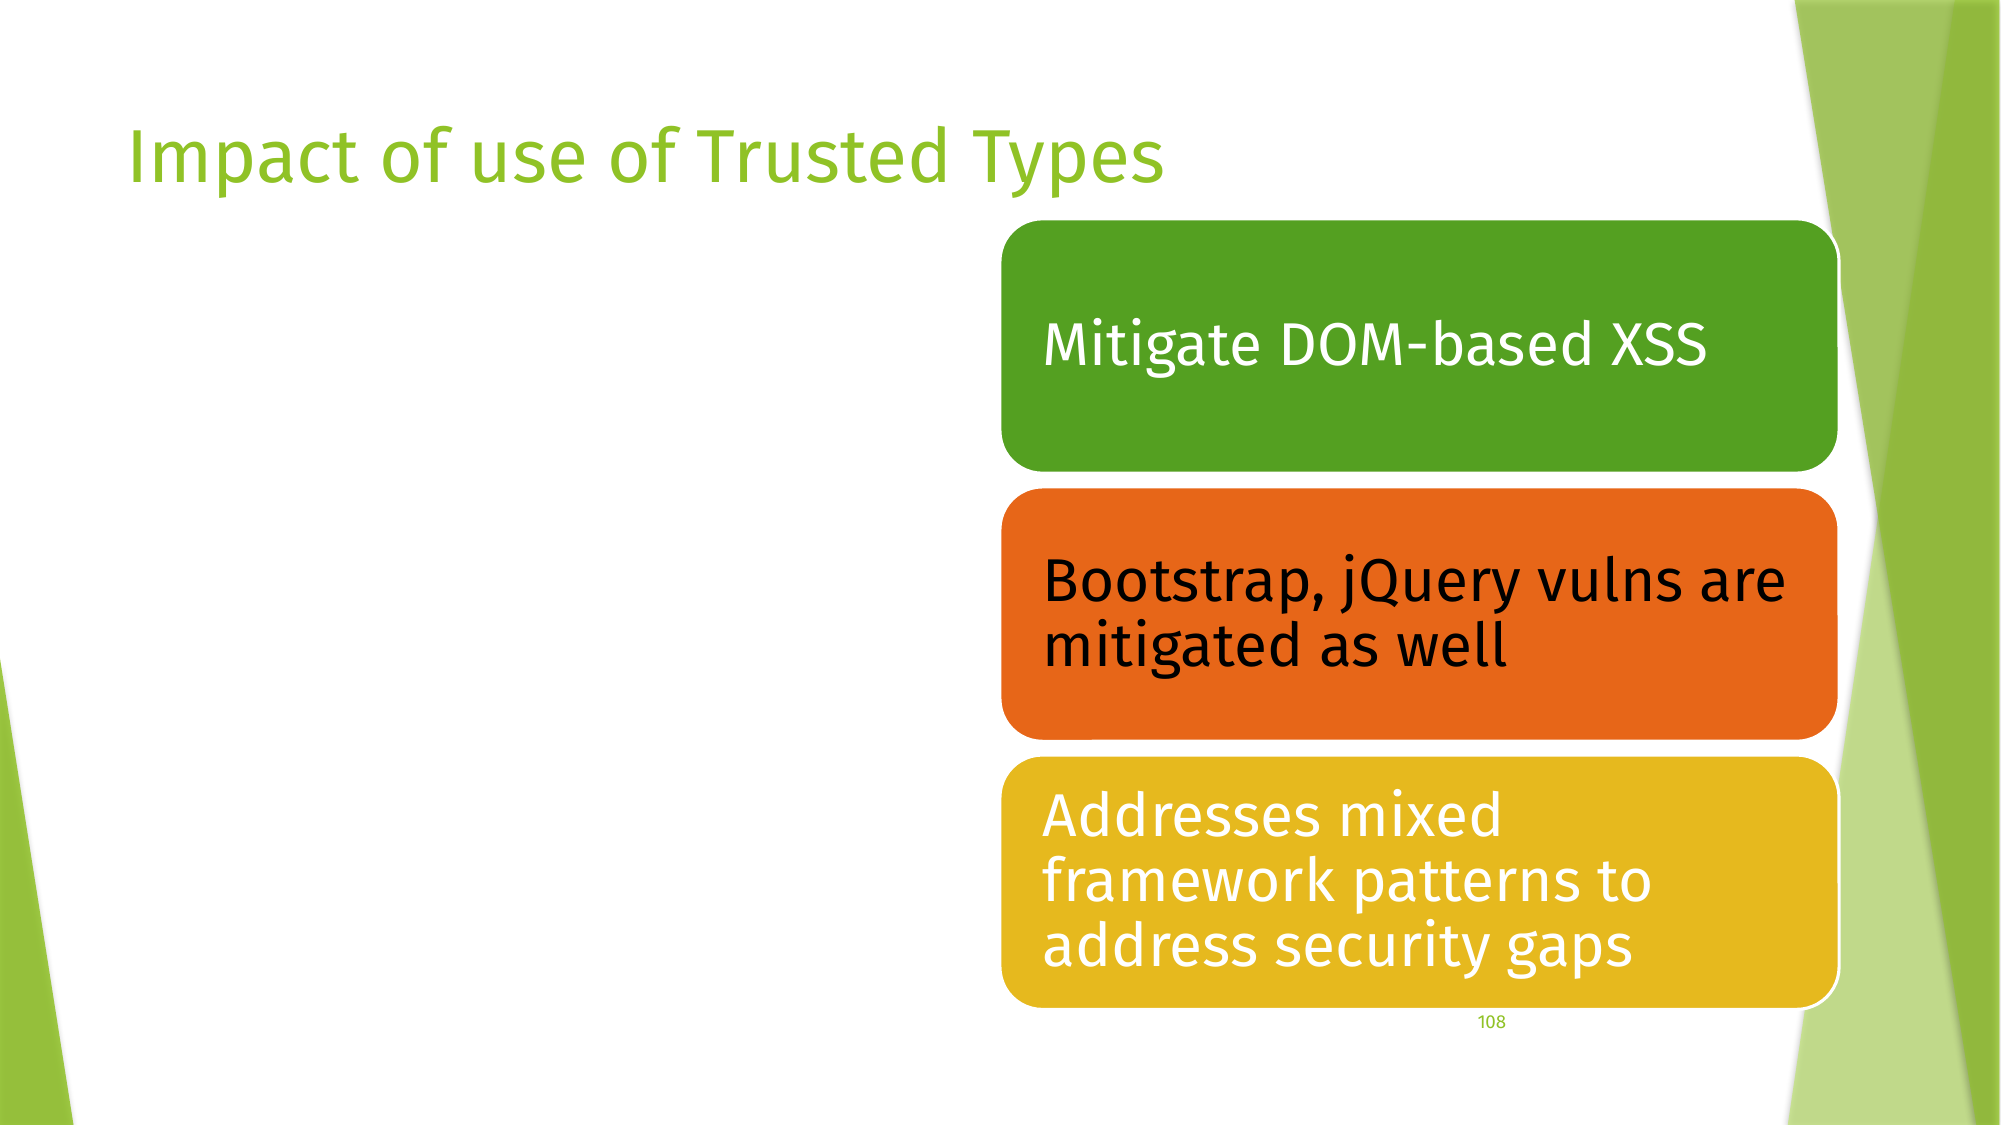

Impact of use of Trusted Types
Mitigate DOM-based XSS
Bootstrap, jQuery vulns are mitigated as well
Addresses mixed framework patterns to address security gaps
108